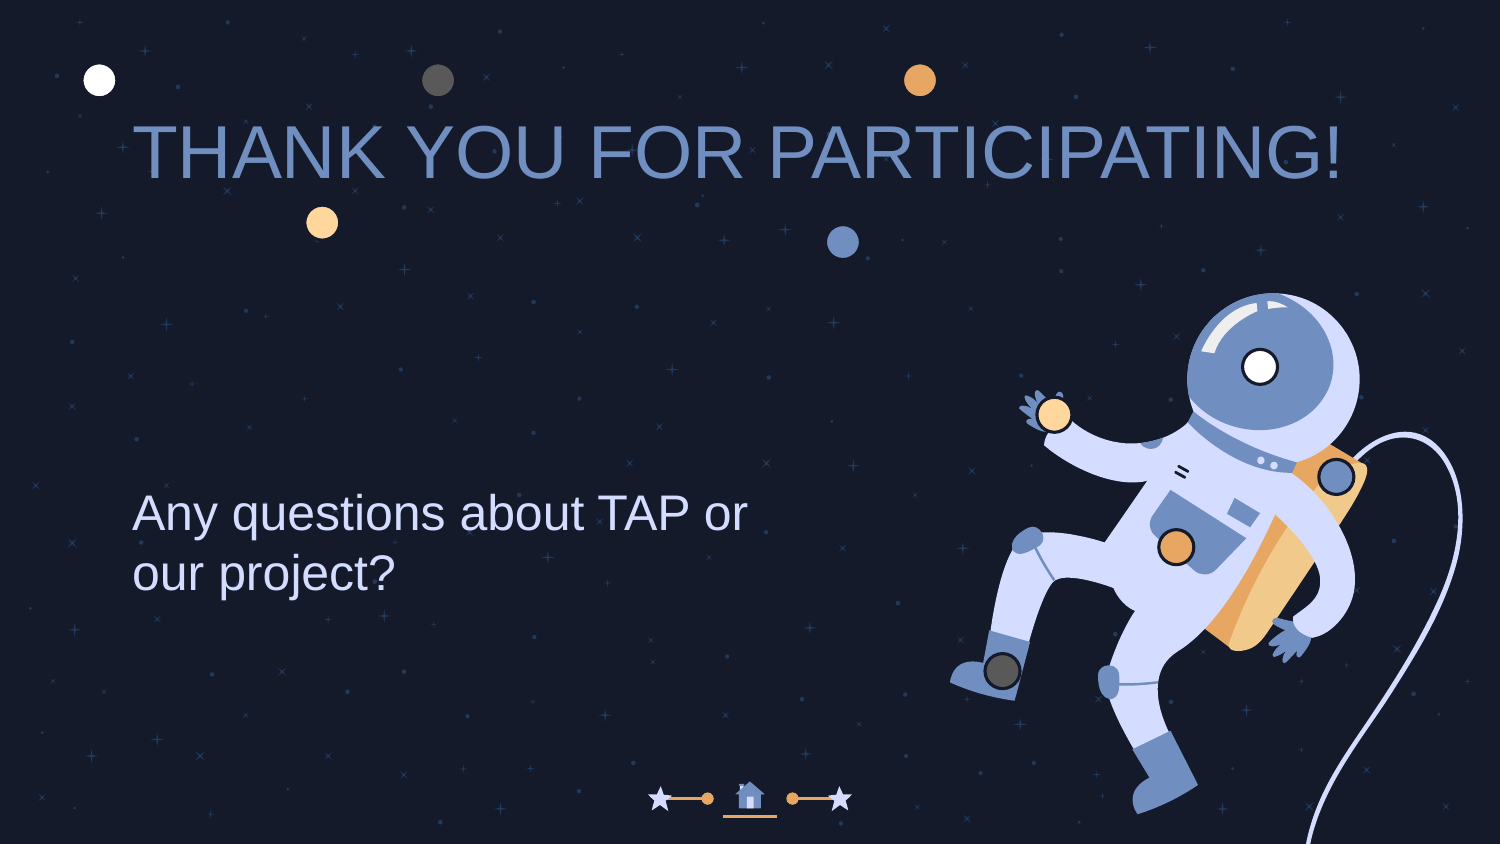

# THANK YOU FOR PARTICIPATING!

Any questions about TAP or our project?